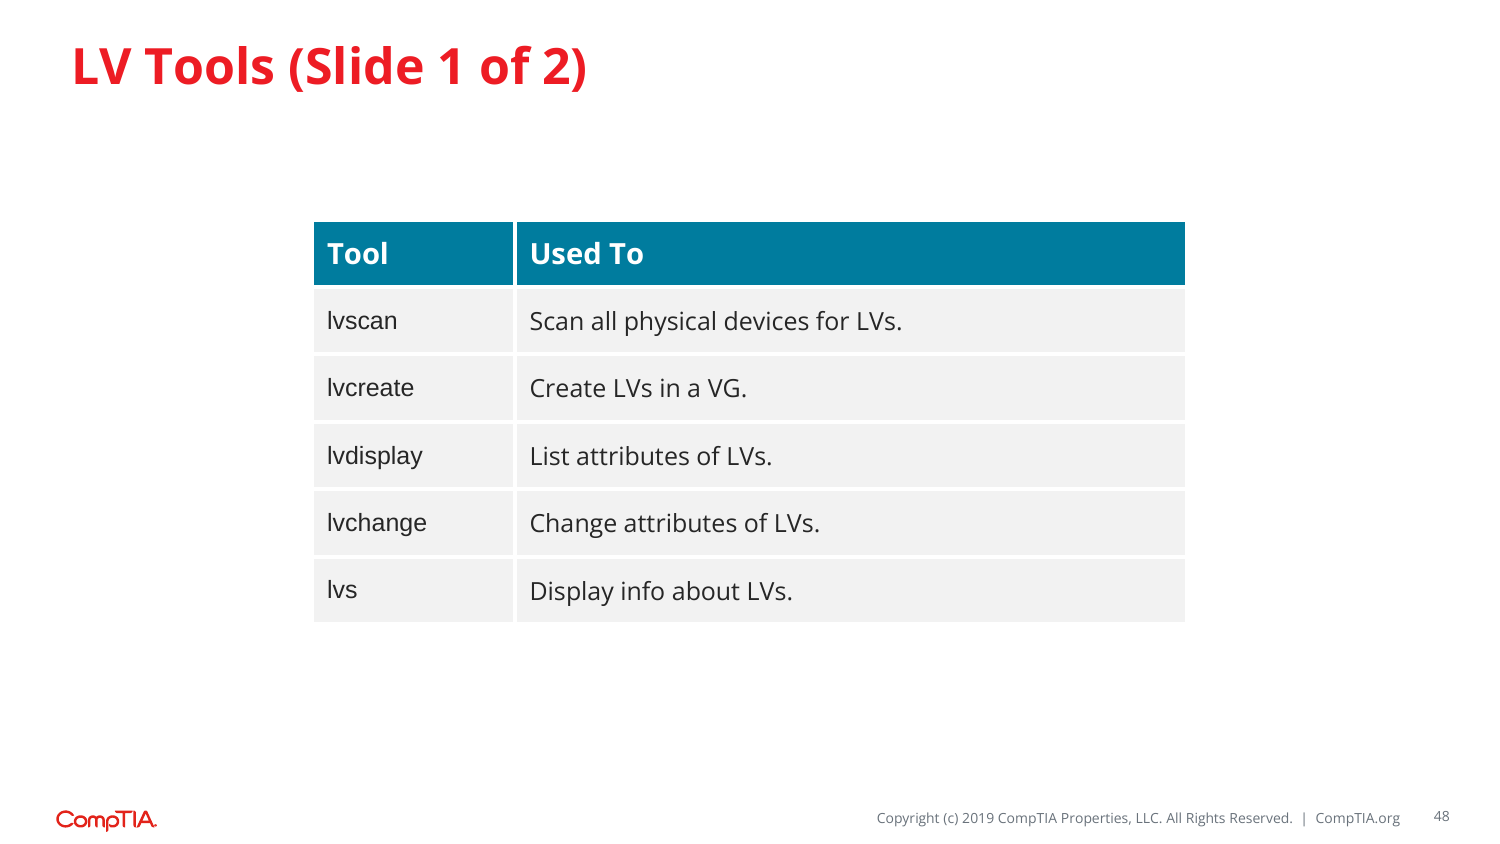

# LV Tools (Slide 1 of 2)
| Tool | Used To |
| --- | --- |
| lvscan | Scan all physical devices for LVs. |
| lvcreate | Create LVs in a VG. |
| lvdisplay | List attributes of LVs. |
| lvchange | Change attributes of LVs. |
| lvs | Display info about LVs. |
48